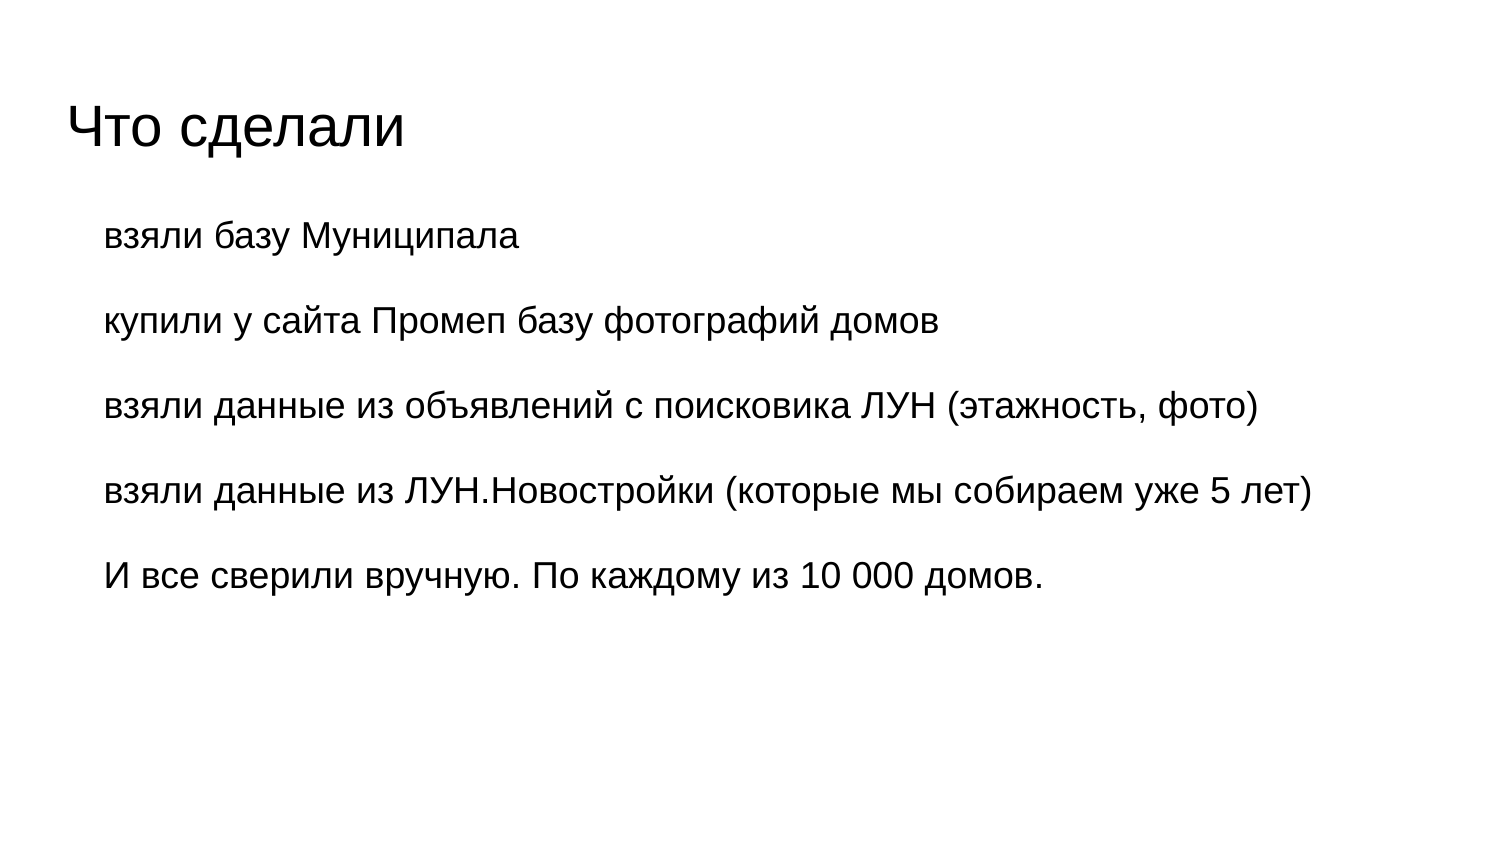

# Что сделали
взяли базу Муниципала
купили у сайта Промеп базу фотографий домов
взяли данные из объявлений с поисковика ЛУН (этажность, фото)
взяли данные из ЛУН.Новостройки (которые мы собираем уже 5 лет)
И все сверили вручную. По каждому из 10 000 домов.